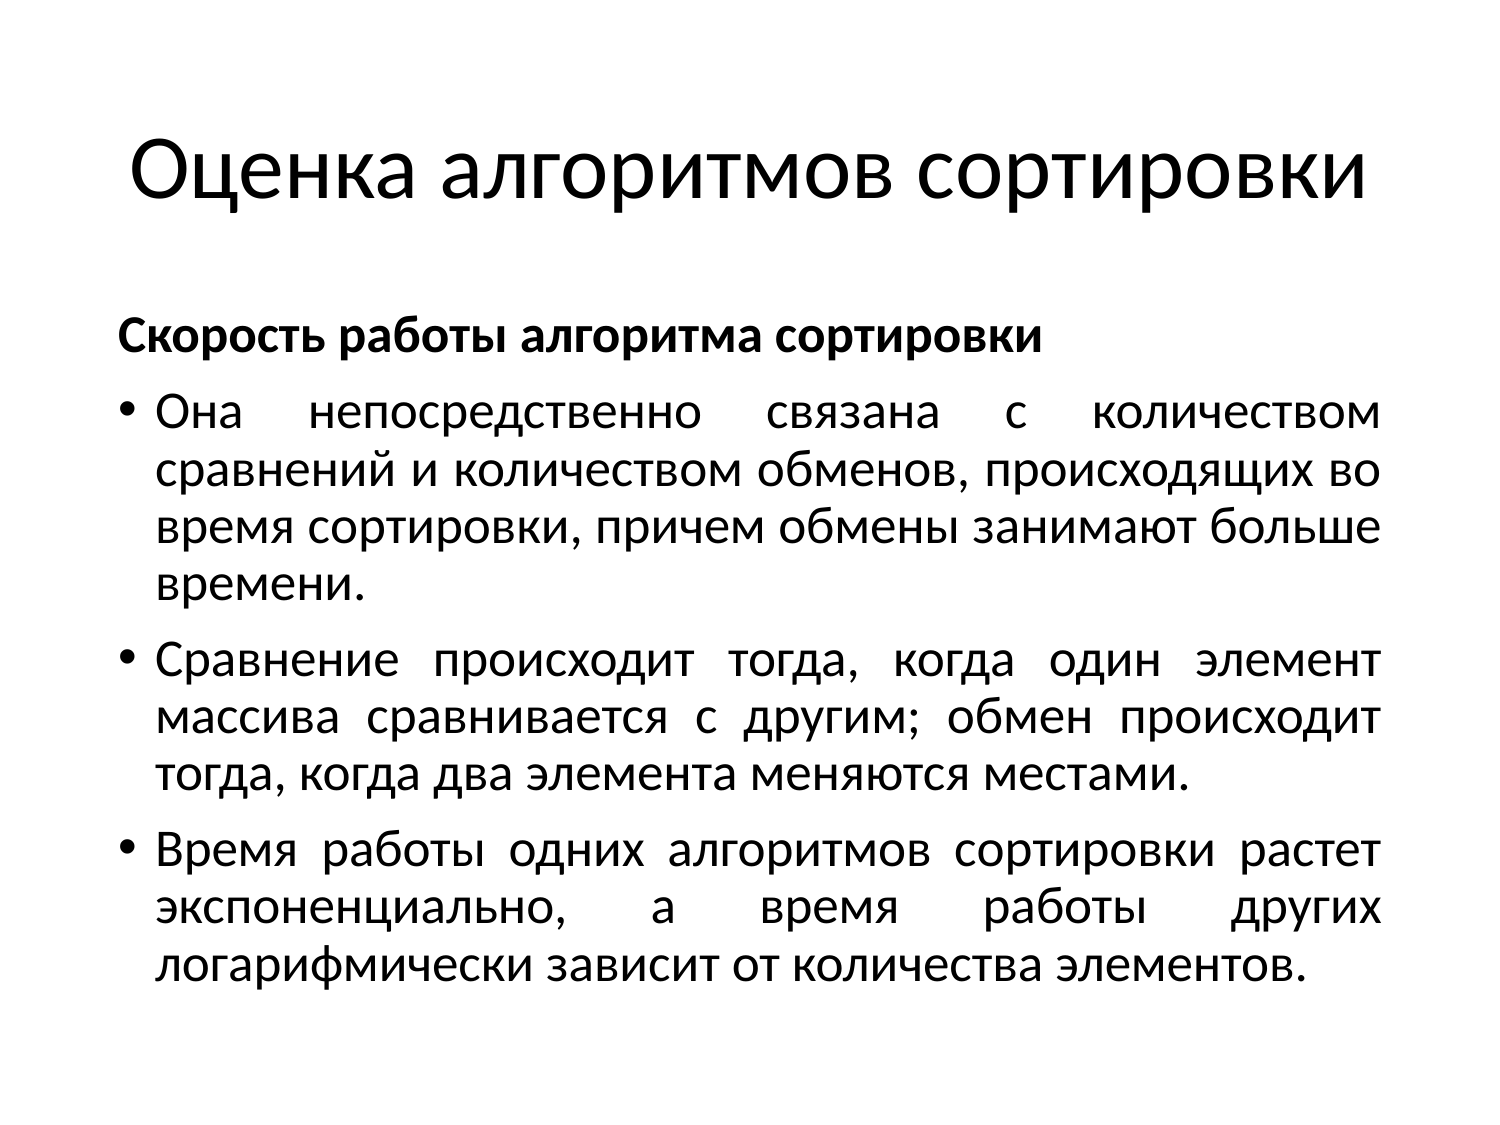

# Оценка алгоритмов сортировки
Скорость работы алгоритма сортировки
Она непосредственно связана с количеством сравнений и количеством обменов, происходящих во время сортировки, причем обмены занимают больше времени.
Сравнение происходит тогда, когда один элемент массива сравнивается с другим; обмен происходит тогда, когда два элемента меняются местами.
Время работы одних алгоритмов сортировки растет экспоненциально, а время работы других логарифмически зависит от количества элементов.